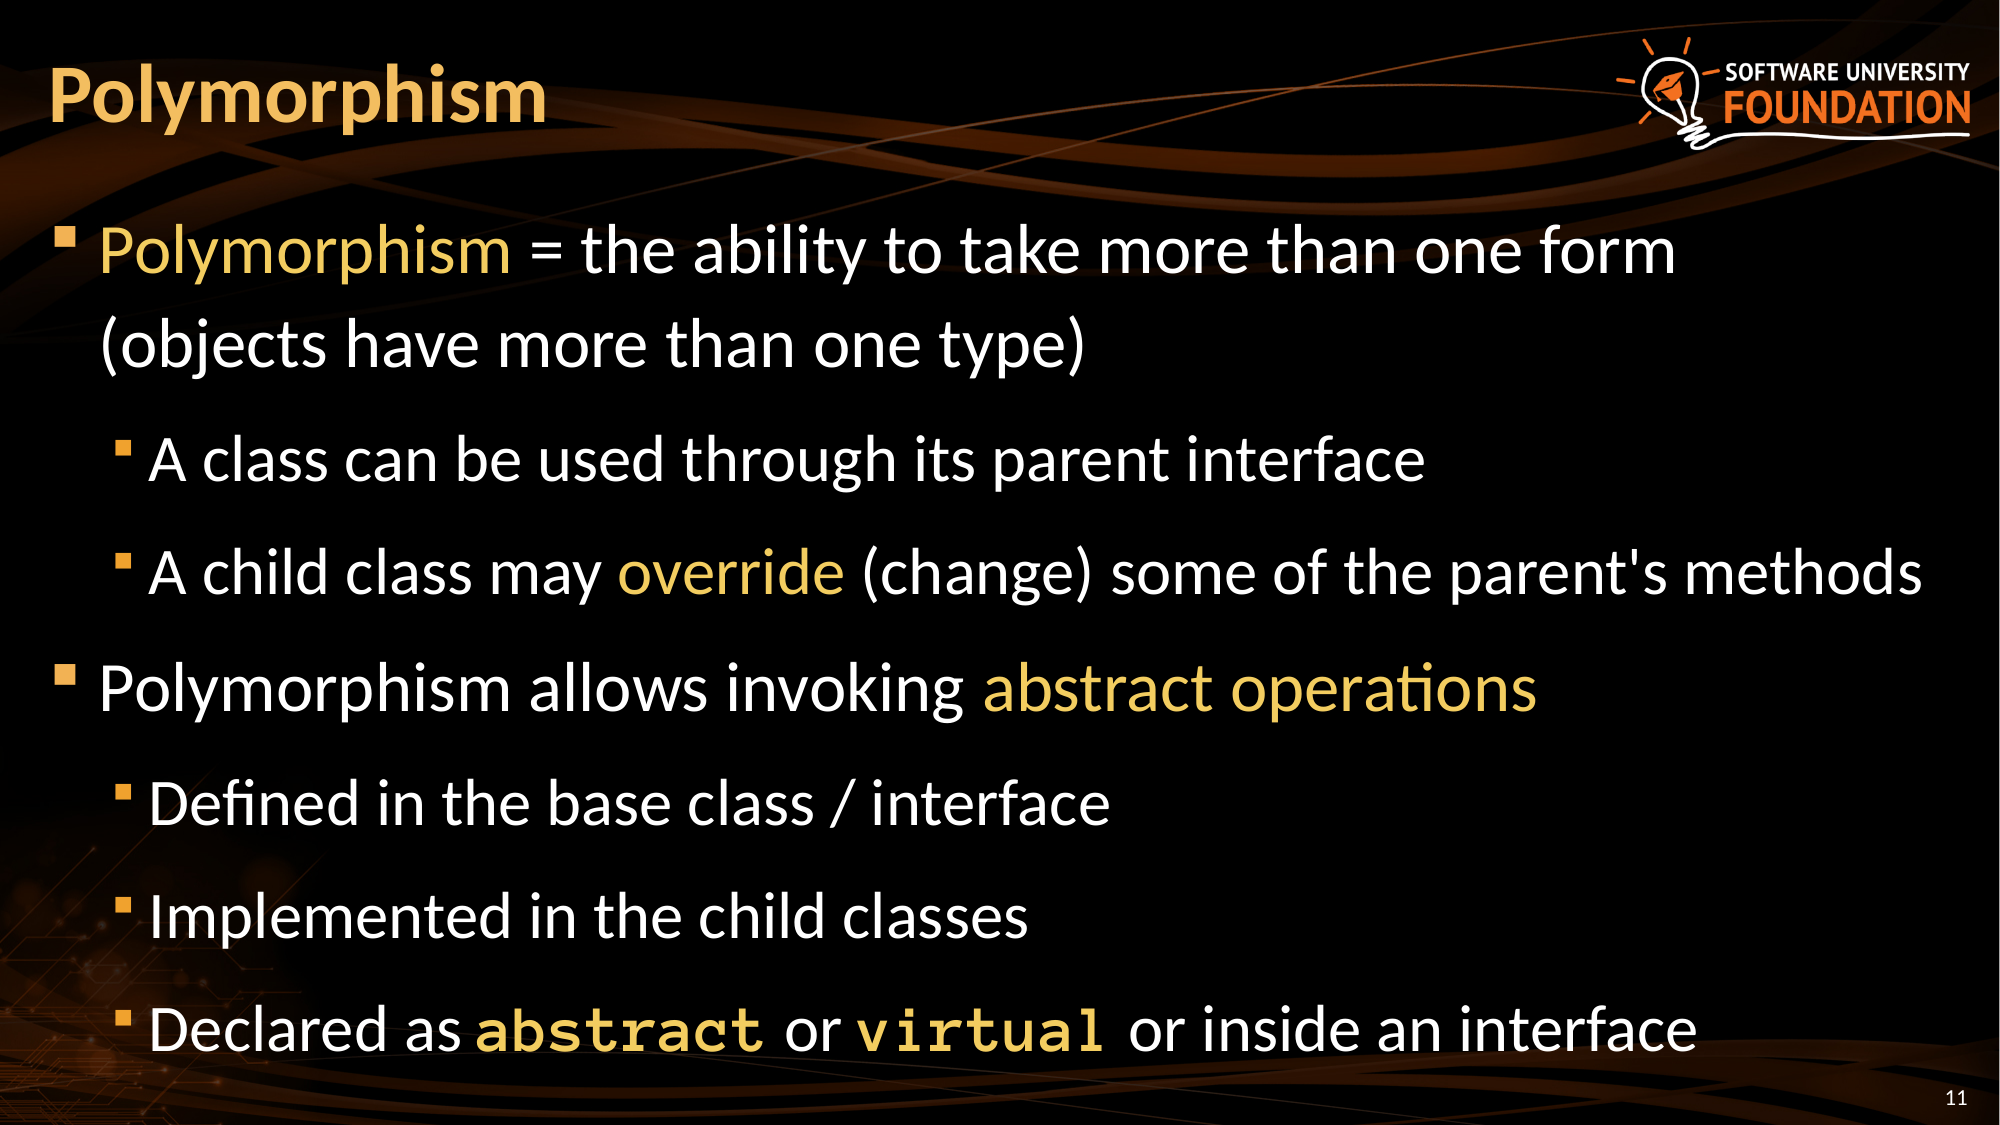

# Polymorphism
Polymorphism = the ability to take more than one form
(objects have more than one type)
A class can be used through its parent interface
A child class may override (change) some of the parent's methods
Polymorphism allows invoking abstract operations
Defined in the base class / interface
Implemented in the child classes
Declared as abstract or virtual or inside an interface
11